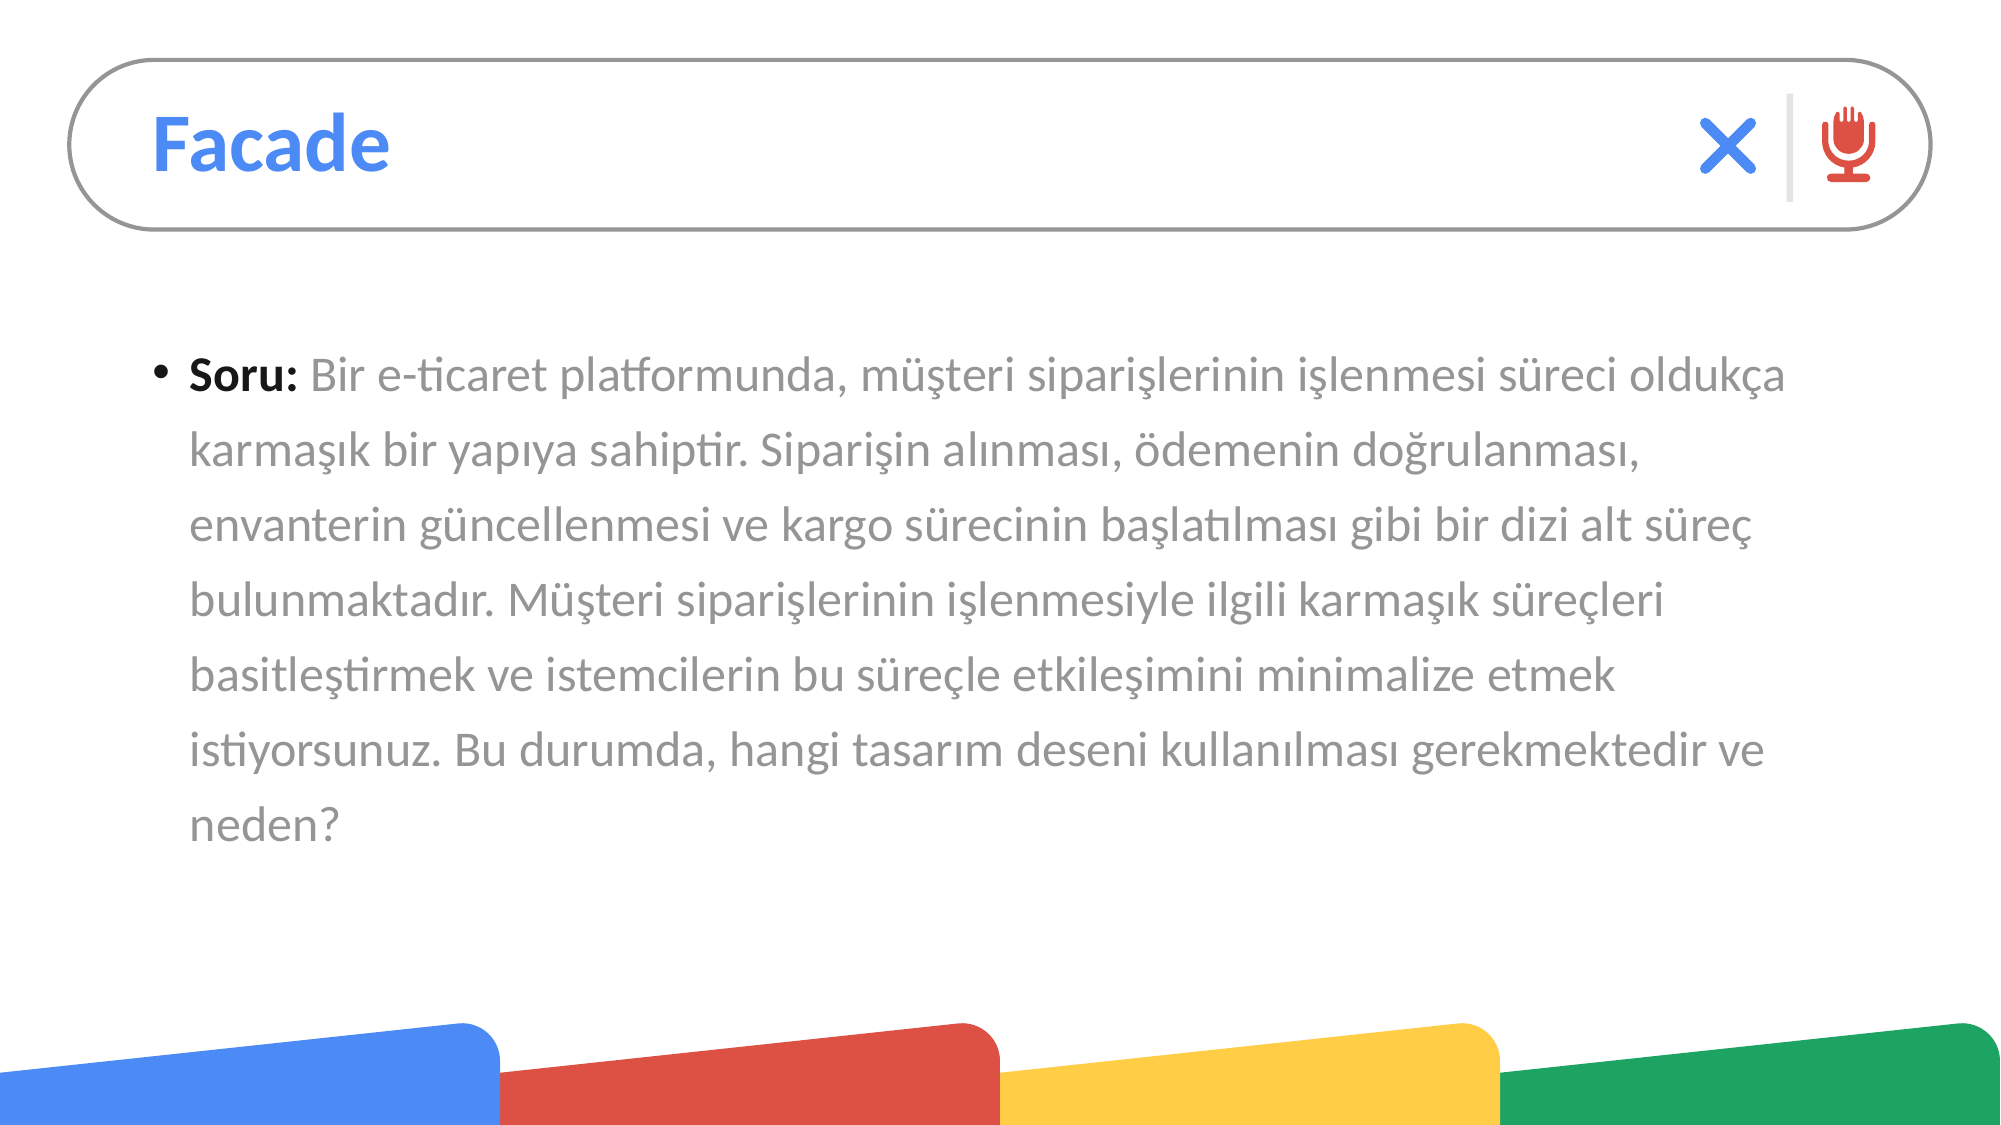

# Facade

Soru: Bir e-ticaret platformunda, müşteri siparişlerinin işlenmesi süreci oldukça karmaşık bir yapıya sahiptir. Siparişin alınması, ödemenin doğrulanması, envanterin güncellenmesi ve kargo sürecinin başlatılması gibi bir dizi alt süreç bulunmaktadır. Müşteri siparişlerinin işlenmesiyle ilgili karmaşık süreçleri basitleştirmek ve istemcilerin bu süreçle etkileşimini minimalize etmek istiyorsunuz. Bu durumda, hangi tasarım deseni kullanılması gerekmektedir ve neden?